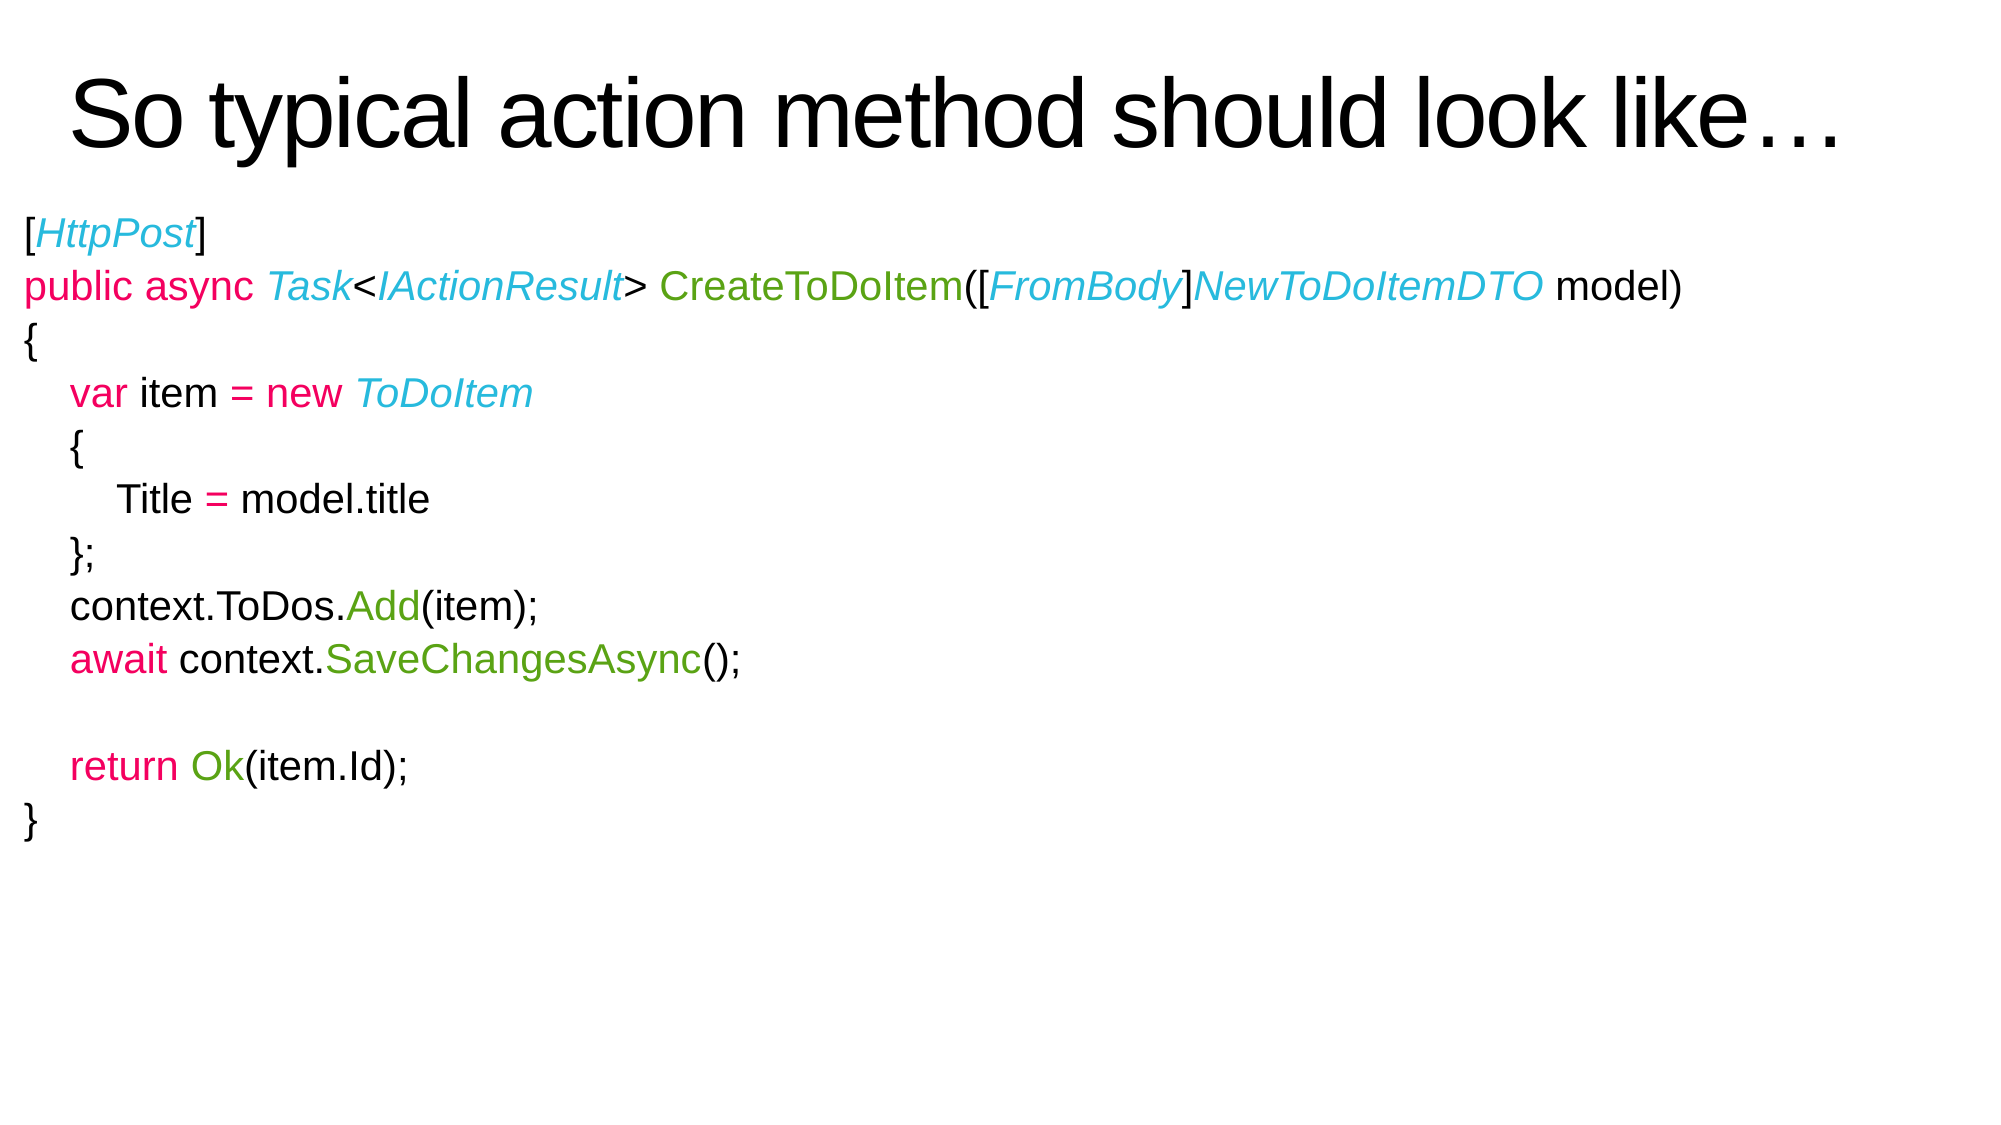

# So typical action method should look like…
[HttpPost]
public async Task<IActionResult> CreateToDoItem([FromBody]NewToDoItemDTO model)
{
    var item = new ToDoItem
    {
        Title = model.title
    };
    context.ToDos.Add(item);
    await context.SaveChangesAsync();

    return Ok(item.Id);
}